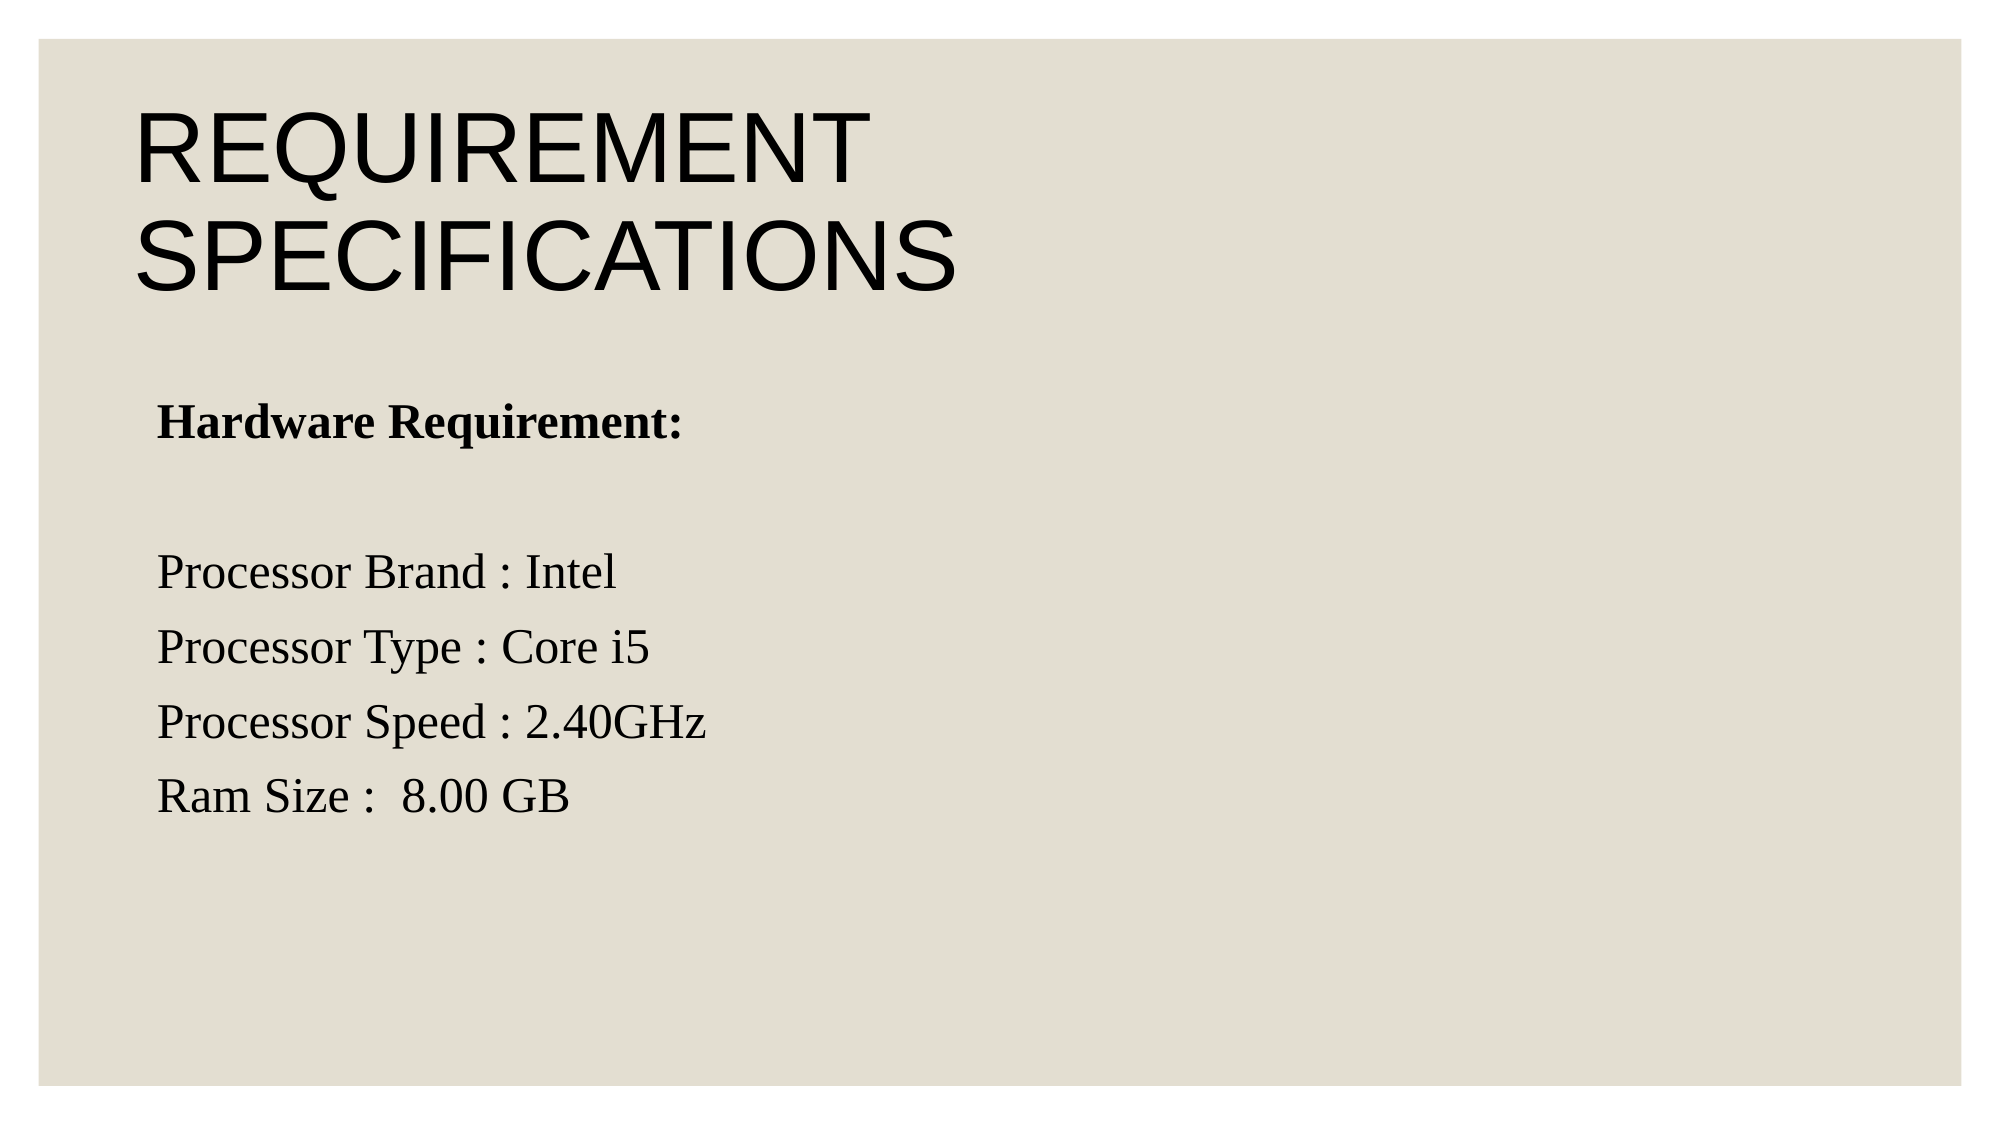

REQUIREMENT SPECIFICATIONS
Hardware Requirement:

Processor Brand : Intel
Processor Type : Core i5
Processor Speed : 2.40GHz
Ram Size :  8.00 GB